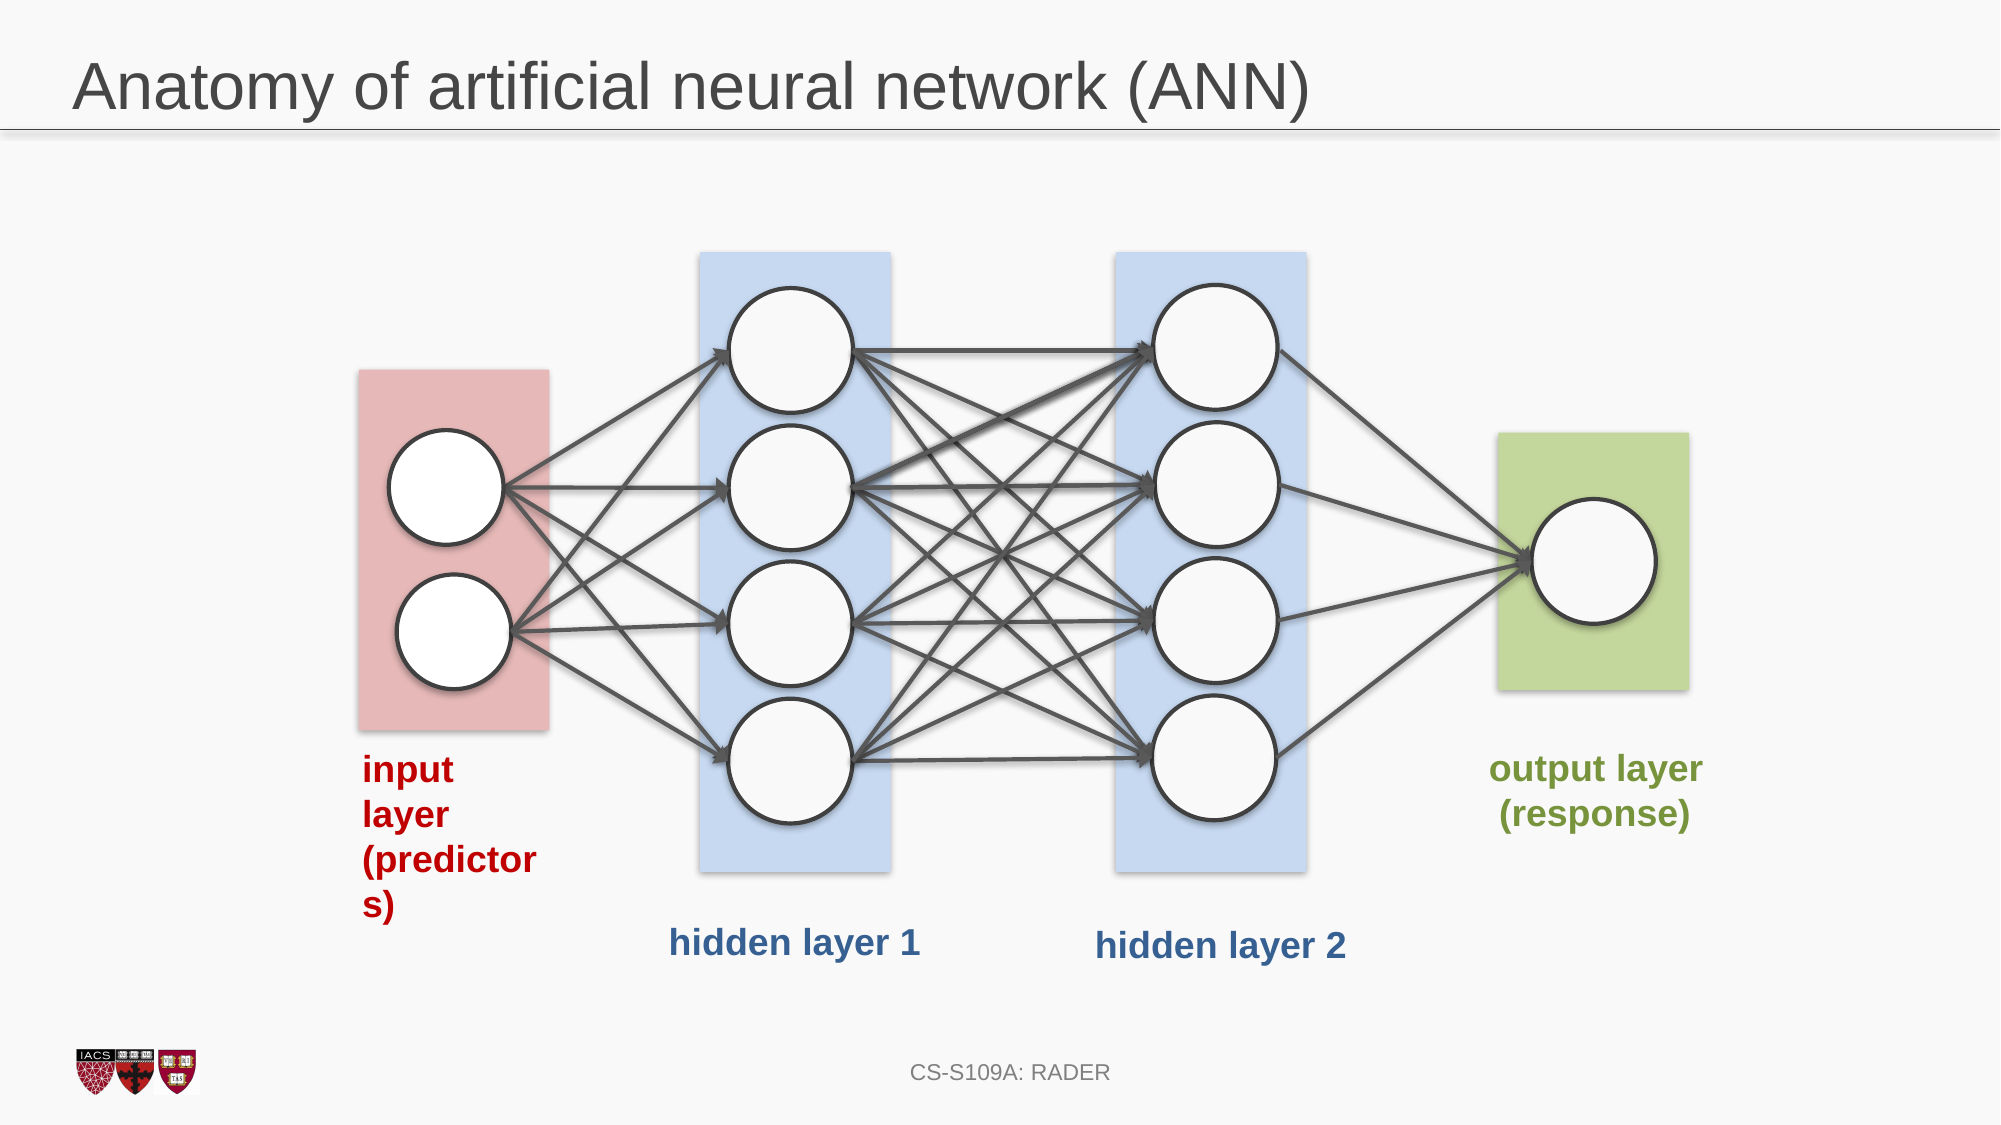

# Anatomy of artificial neural network (ANN)

output layer
 (response)
input layer
(predictors)
hidden layer 1
hidden layer 2